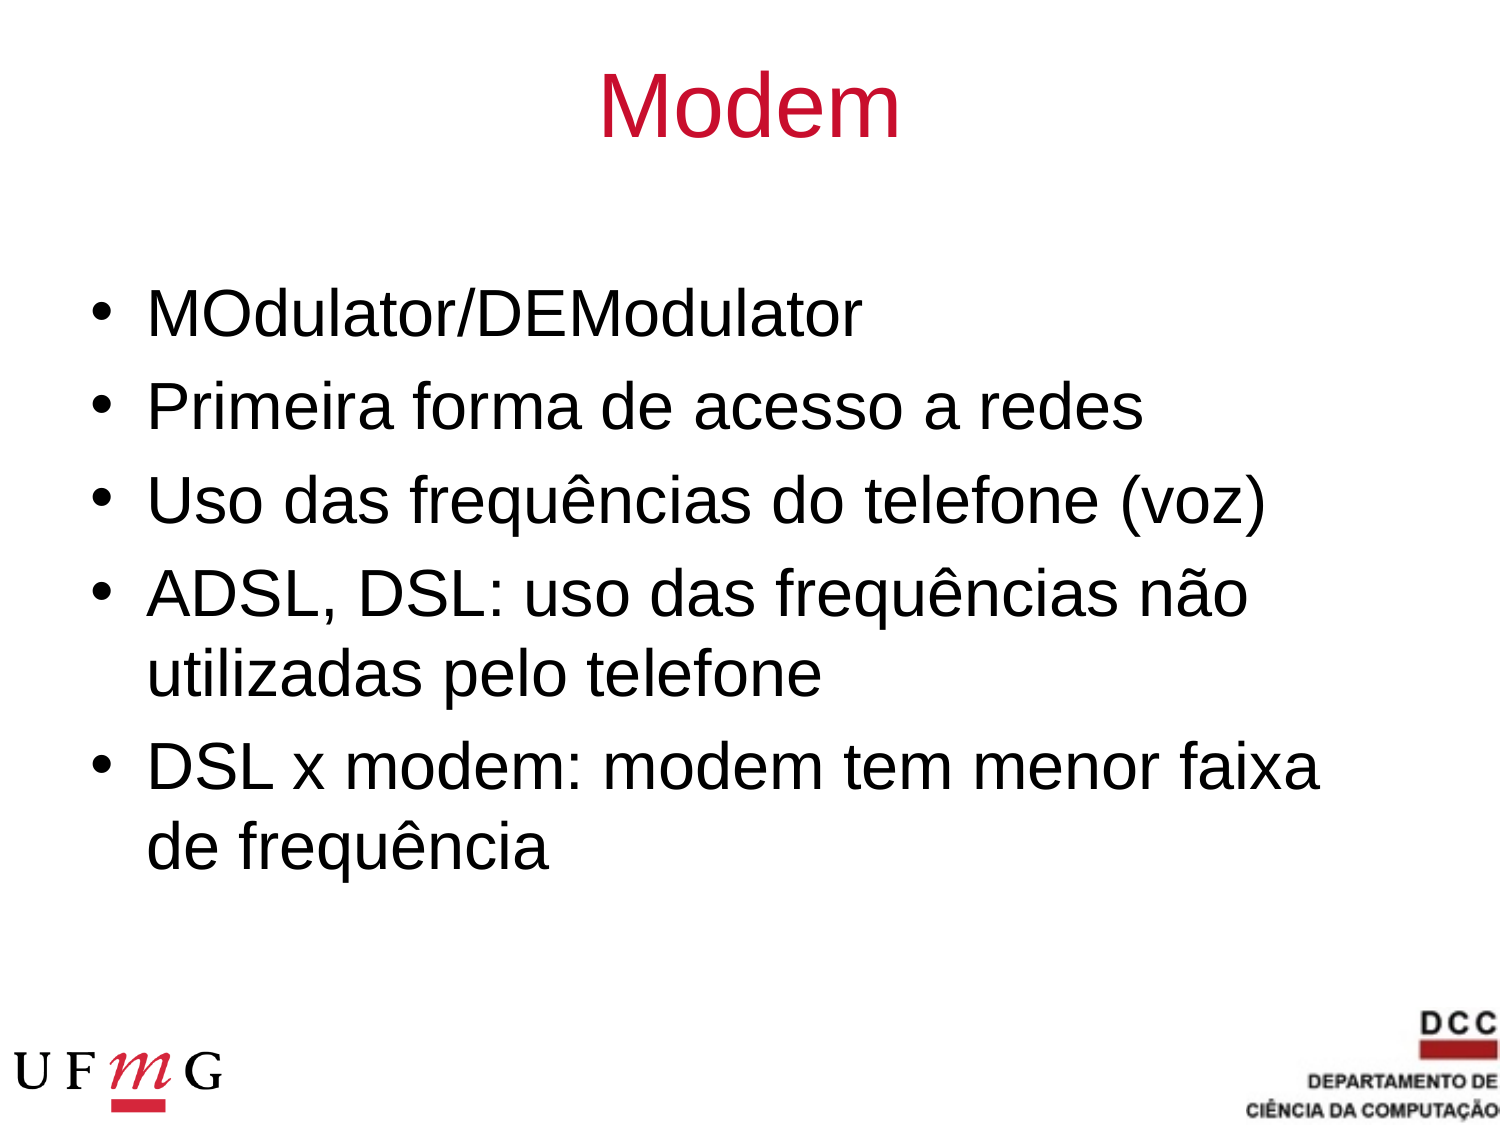

# Modem
MOdulator/DEModulator
Primeira forma de acesso a redes
Uso das frequências do telefone (voz)
ADSL, DSL: uso das frequências não utilizadas pelo telefone
DSL x modem: modem tem menor faixa de frequência